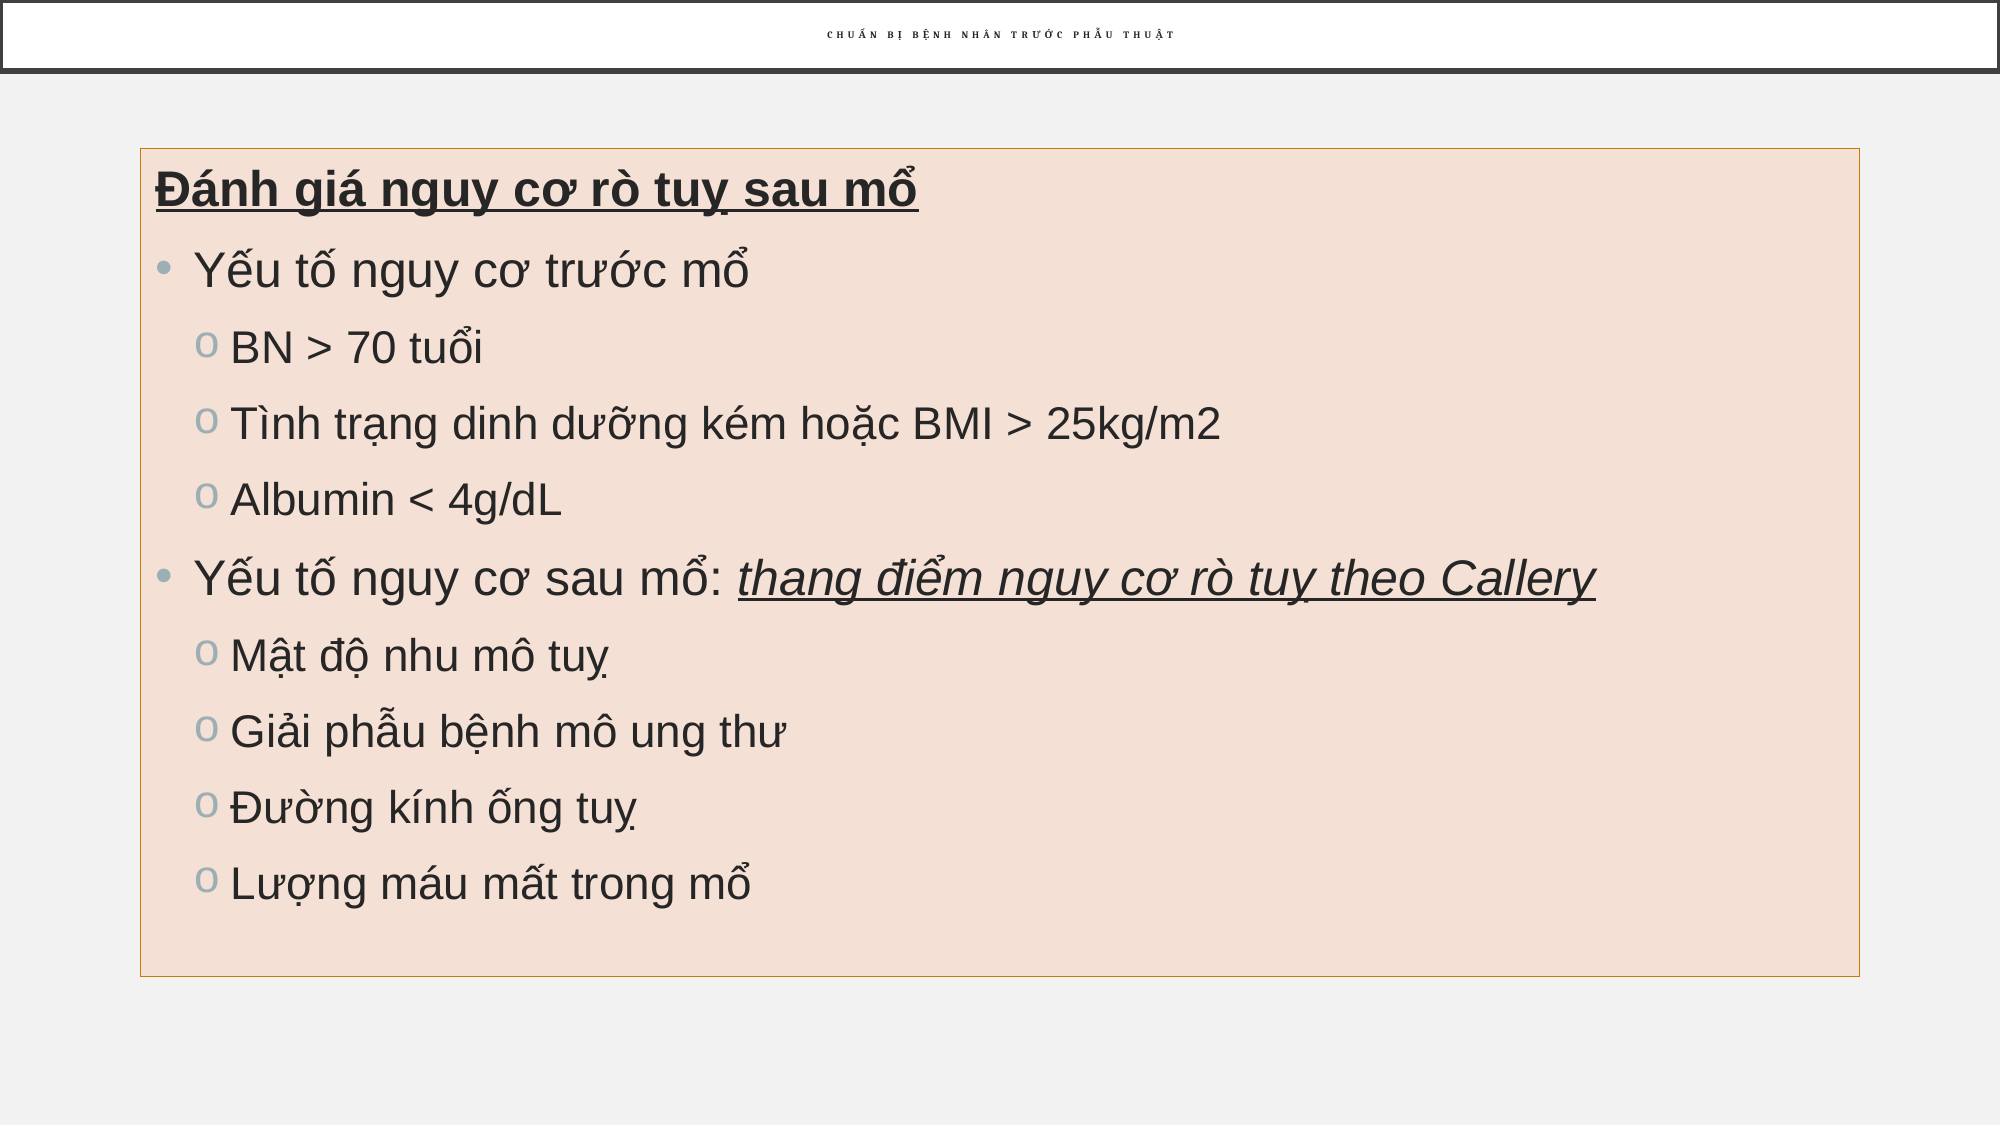

# Chuẩn bị bệnh nhân trước phẫu thuật
Đánh giá nguy cơ rò tuỵ sau mổ
Yếu tố nguy cơ trước mổ
BN > 70 tuổi
Tình trạng dinh dưỡng kém hoặc BMI > 25kg/m2
Albumin < 4g/dL
Yếu tố nguy cơ sau mổ: thang điểm nguy cơ rò tuỵ theo Callery
Mật độ nhu mô tuỵ
Giải phẫu bệnh mô ung thư
Đường kính ống tuỵ
Lượng máu mất trong mổ